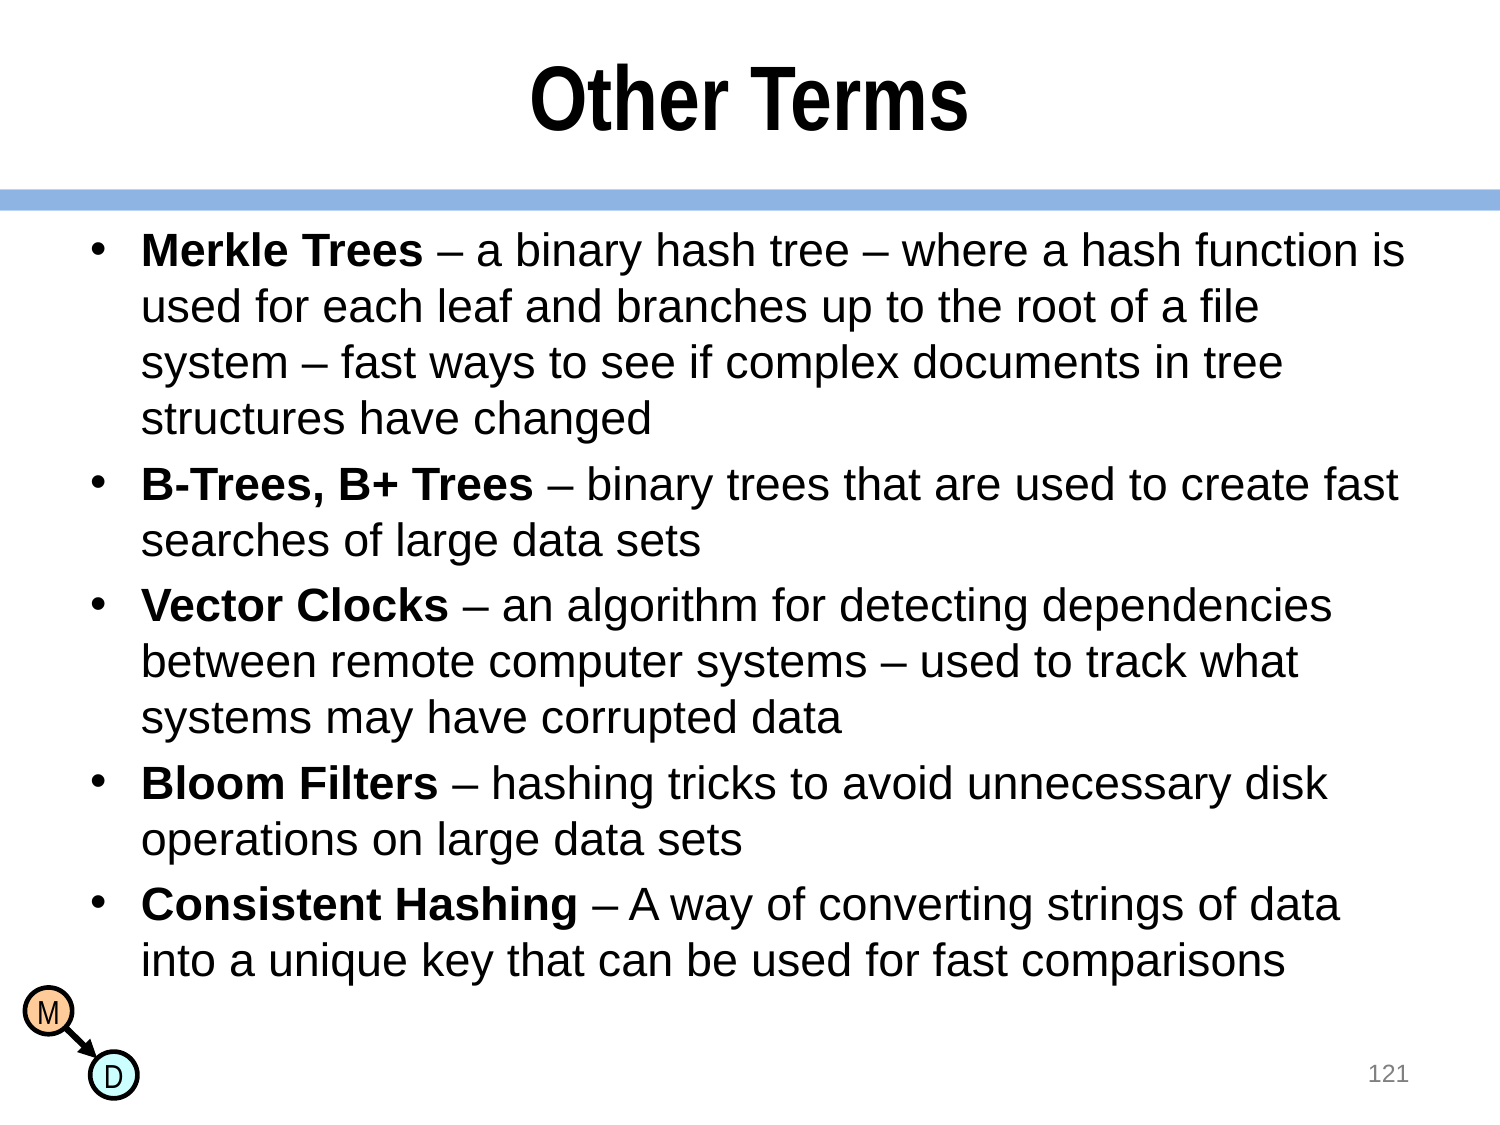

# Other Terms
Merkle Trees – a binary hash tree – where a hash function is used for each leaf and branches up to the root of a file system – fast ways to see if complex documents in tree structures have changed
B-Trees, B+ Trees – binary trees that are used to create fast searches of large data sets
Vector Clocks – an algorithm for detecting dependencies between remote computer systems – used to track what systems may have corrupted data
Bloom Filters – hashing tricks to avoid unnecessary disk operations on large data sets
Consistent Hashing – A way of converting strings of data into a unique key that can be used for fast comparisons
121